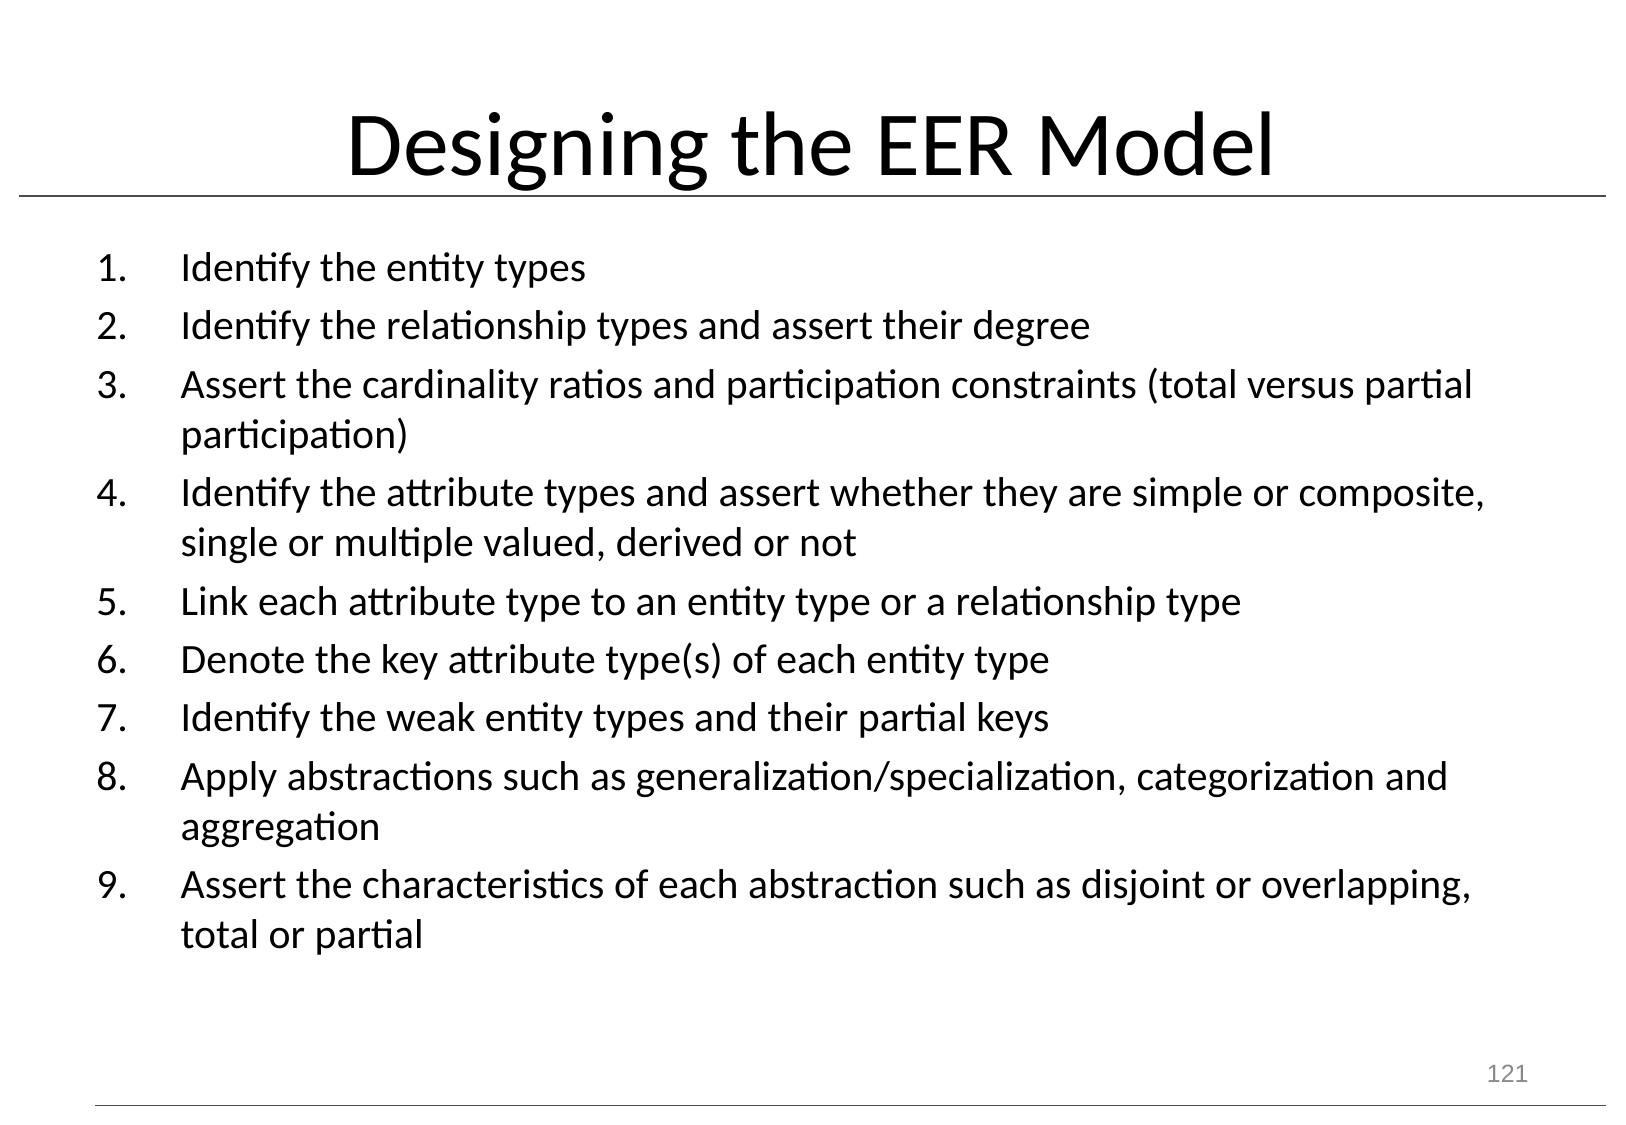

# Designing the EER Model
Identify the entity types
Identify the relationship types and assert their degree
Assert the cardinality ratios and participation constraints (total versus partial participation)
Identify the attribute types and assert whether they are simple or composite, single or multiple valued, derived or not
Link each attribute type to an entity type or a relationship type
Denote the key attribute type(s) of each entity type
Identify the weak entity types and their partial keys
Apply abstractions such as generalization/specialization, categorization and aggregation
Assert the characteristics of each abstraction such as disjoint or overlapping, total or partial

121